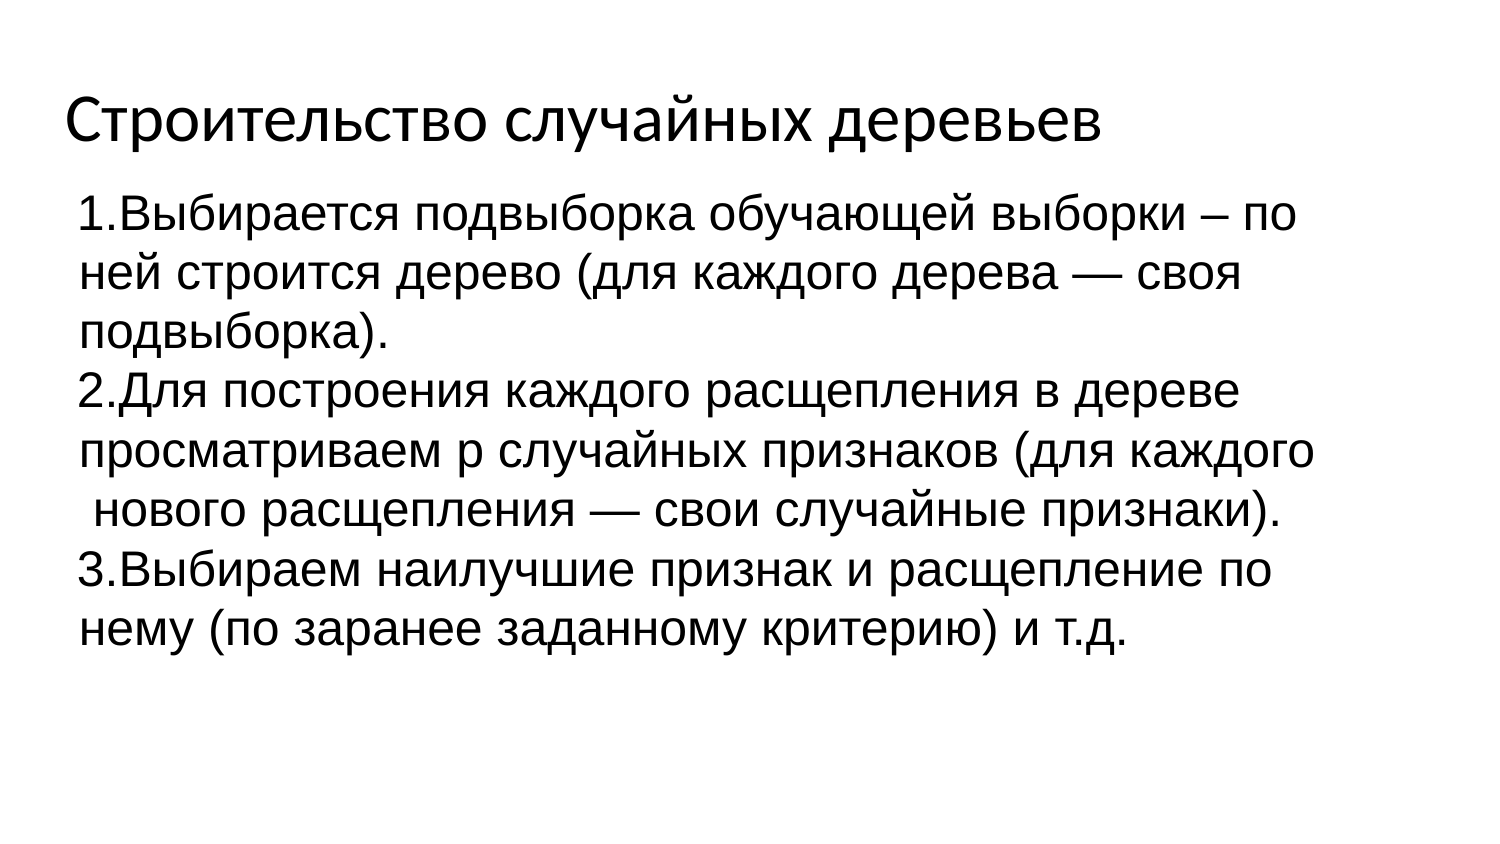

# Строительство случайных деревьев
Выбирается подвыборка обучающей выборки – по  ней строится дерево (для каждого дерева — своя  подвыборка).
Для построения каждого расщепления в дереве  просматриваем p случайных признаков (для каждого  нового расщепления — свои случайные признаки).
Выбираем наилучшие признак и расщепление по  нему (по заранее заданному критерию) и т.д.